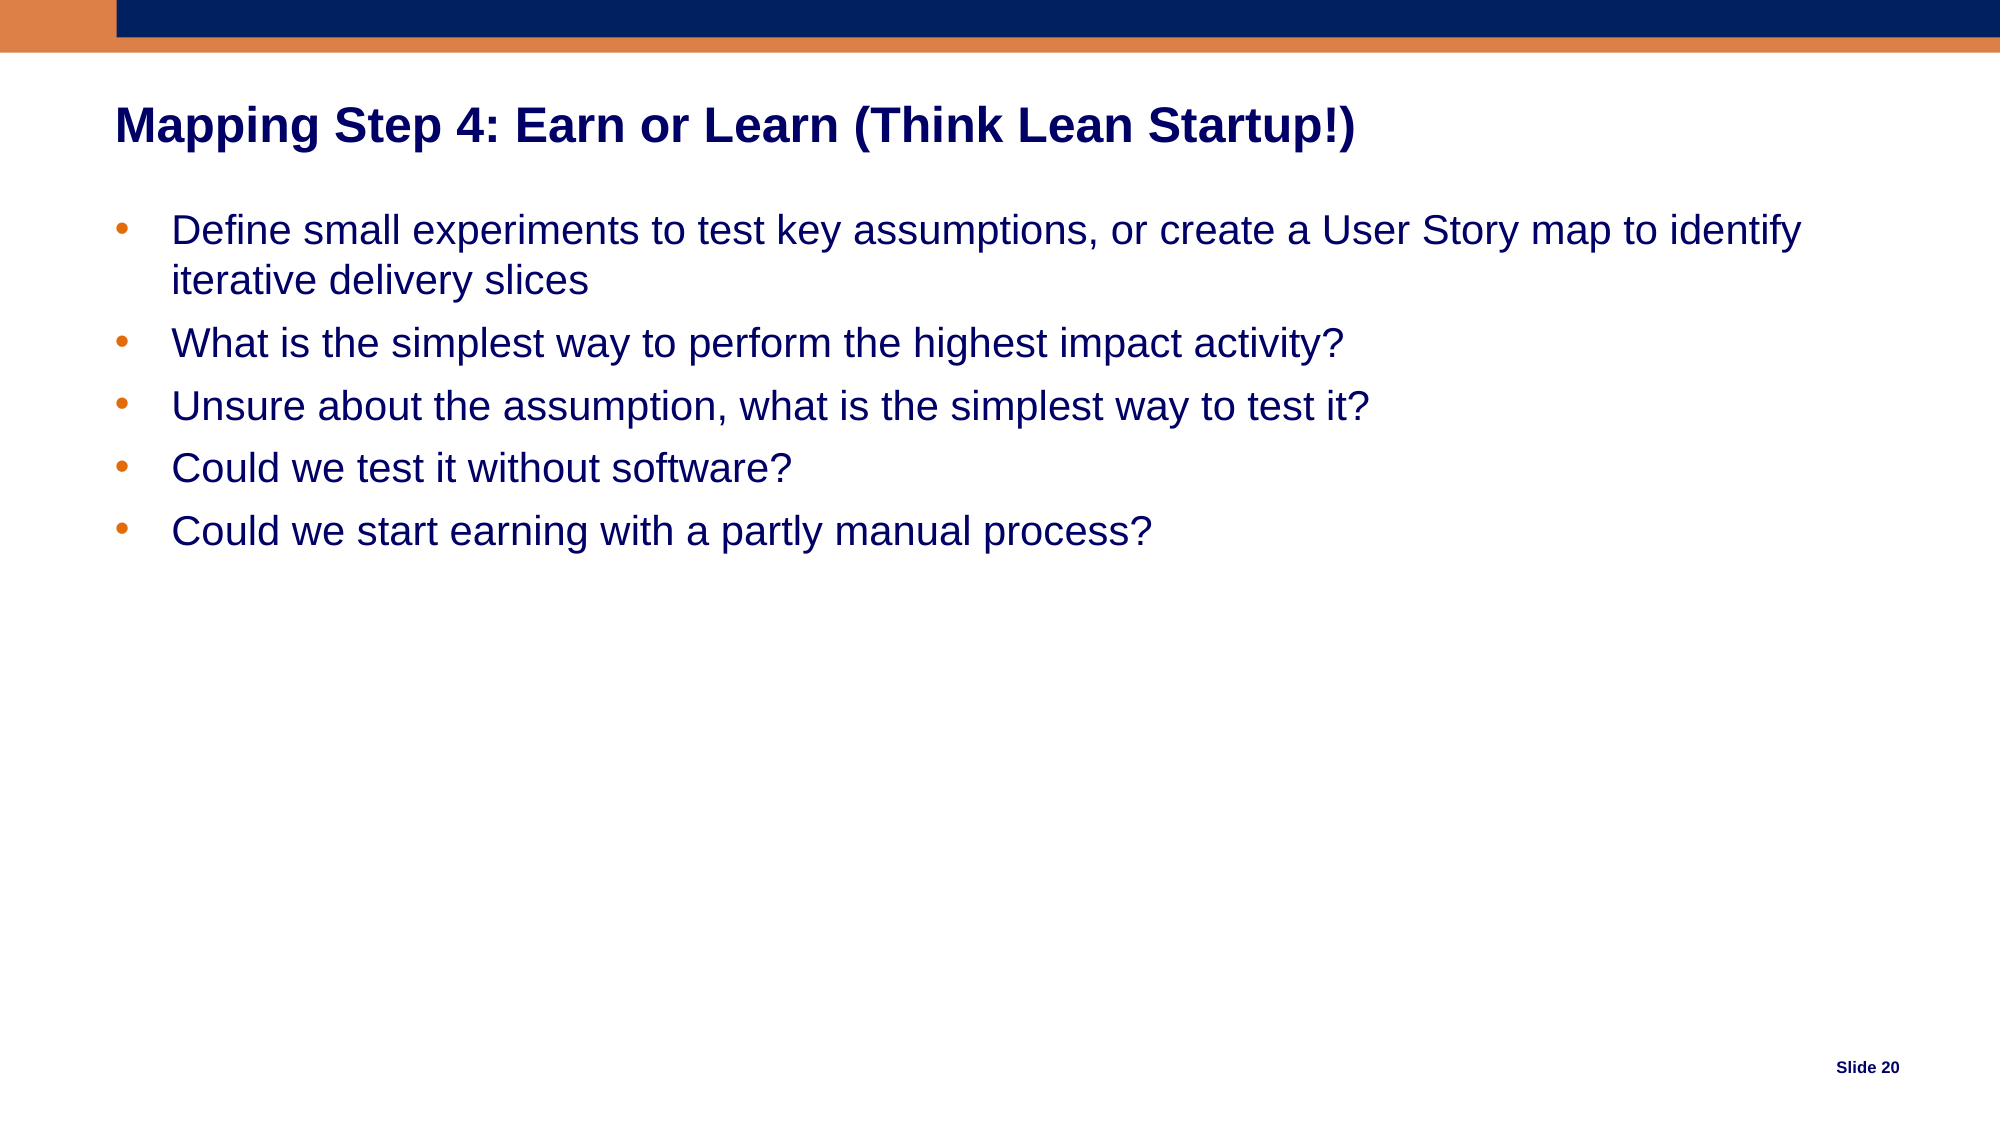

# Mapping Step 4: Earn or Learn (Think Lean Startup!)
Define small experiments to test key assumptions, or create a User Story map to identify iterative delivery slices
What is the simplest way to perform the highest impact activity?
Unsure about the assumption, what is the simplest way to test it?
Could we test it without software?
Could we start earning with a partly manual process?